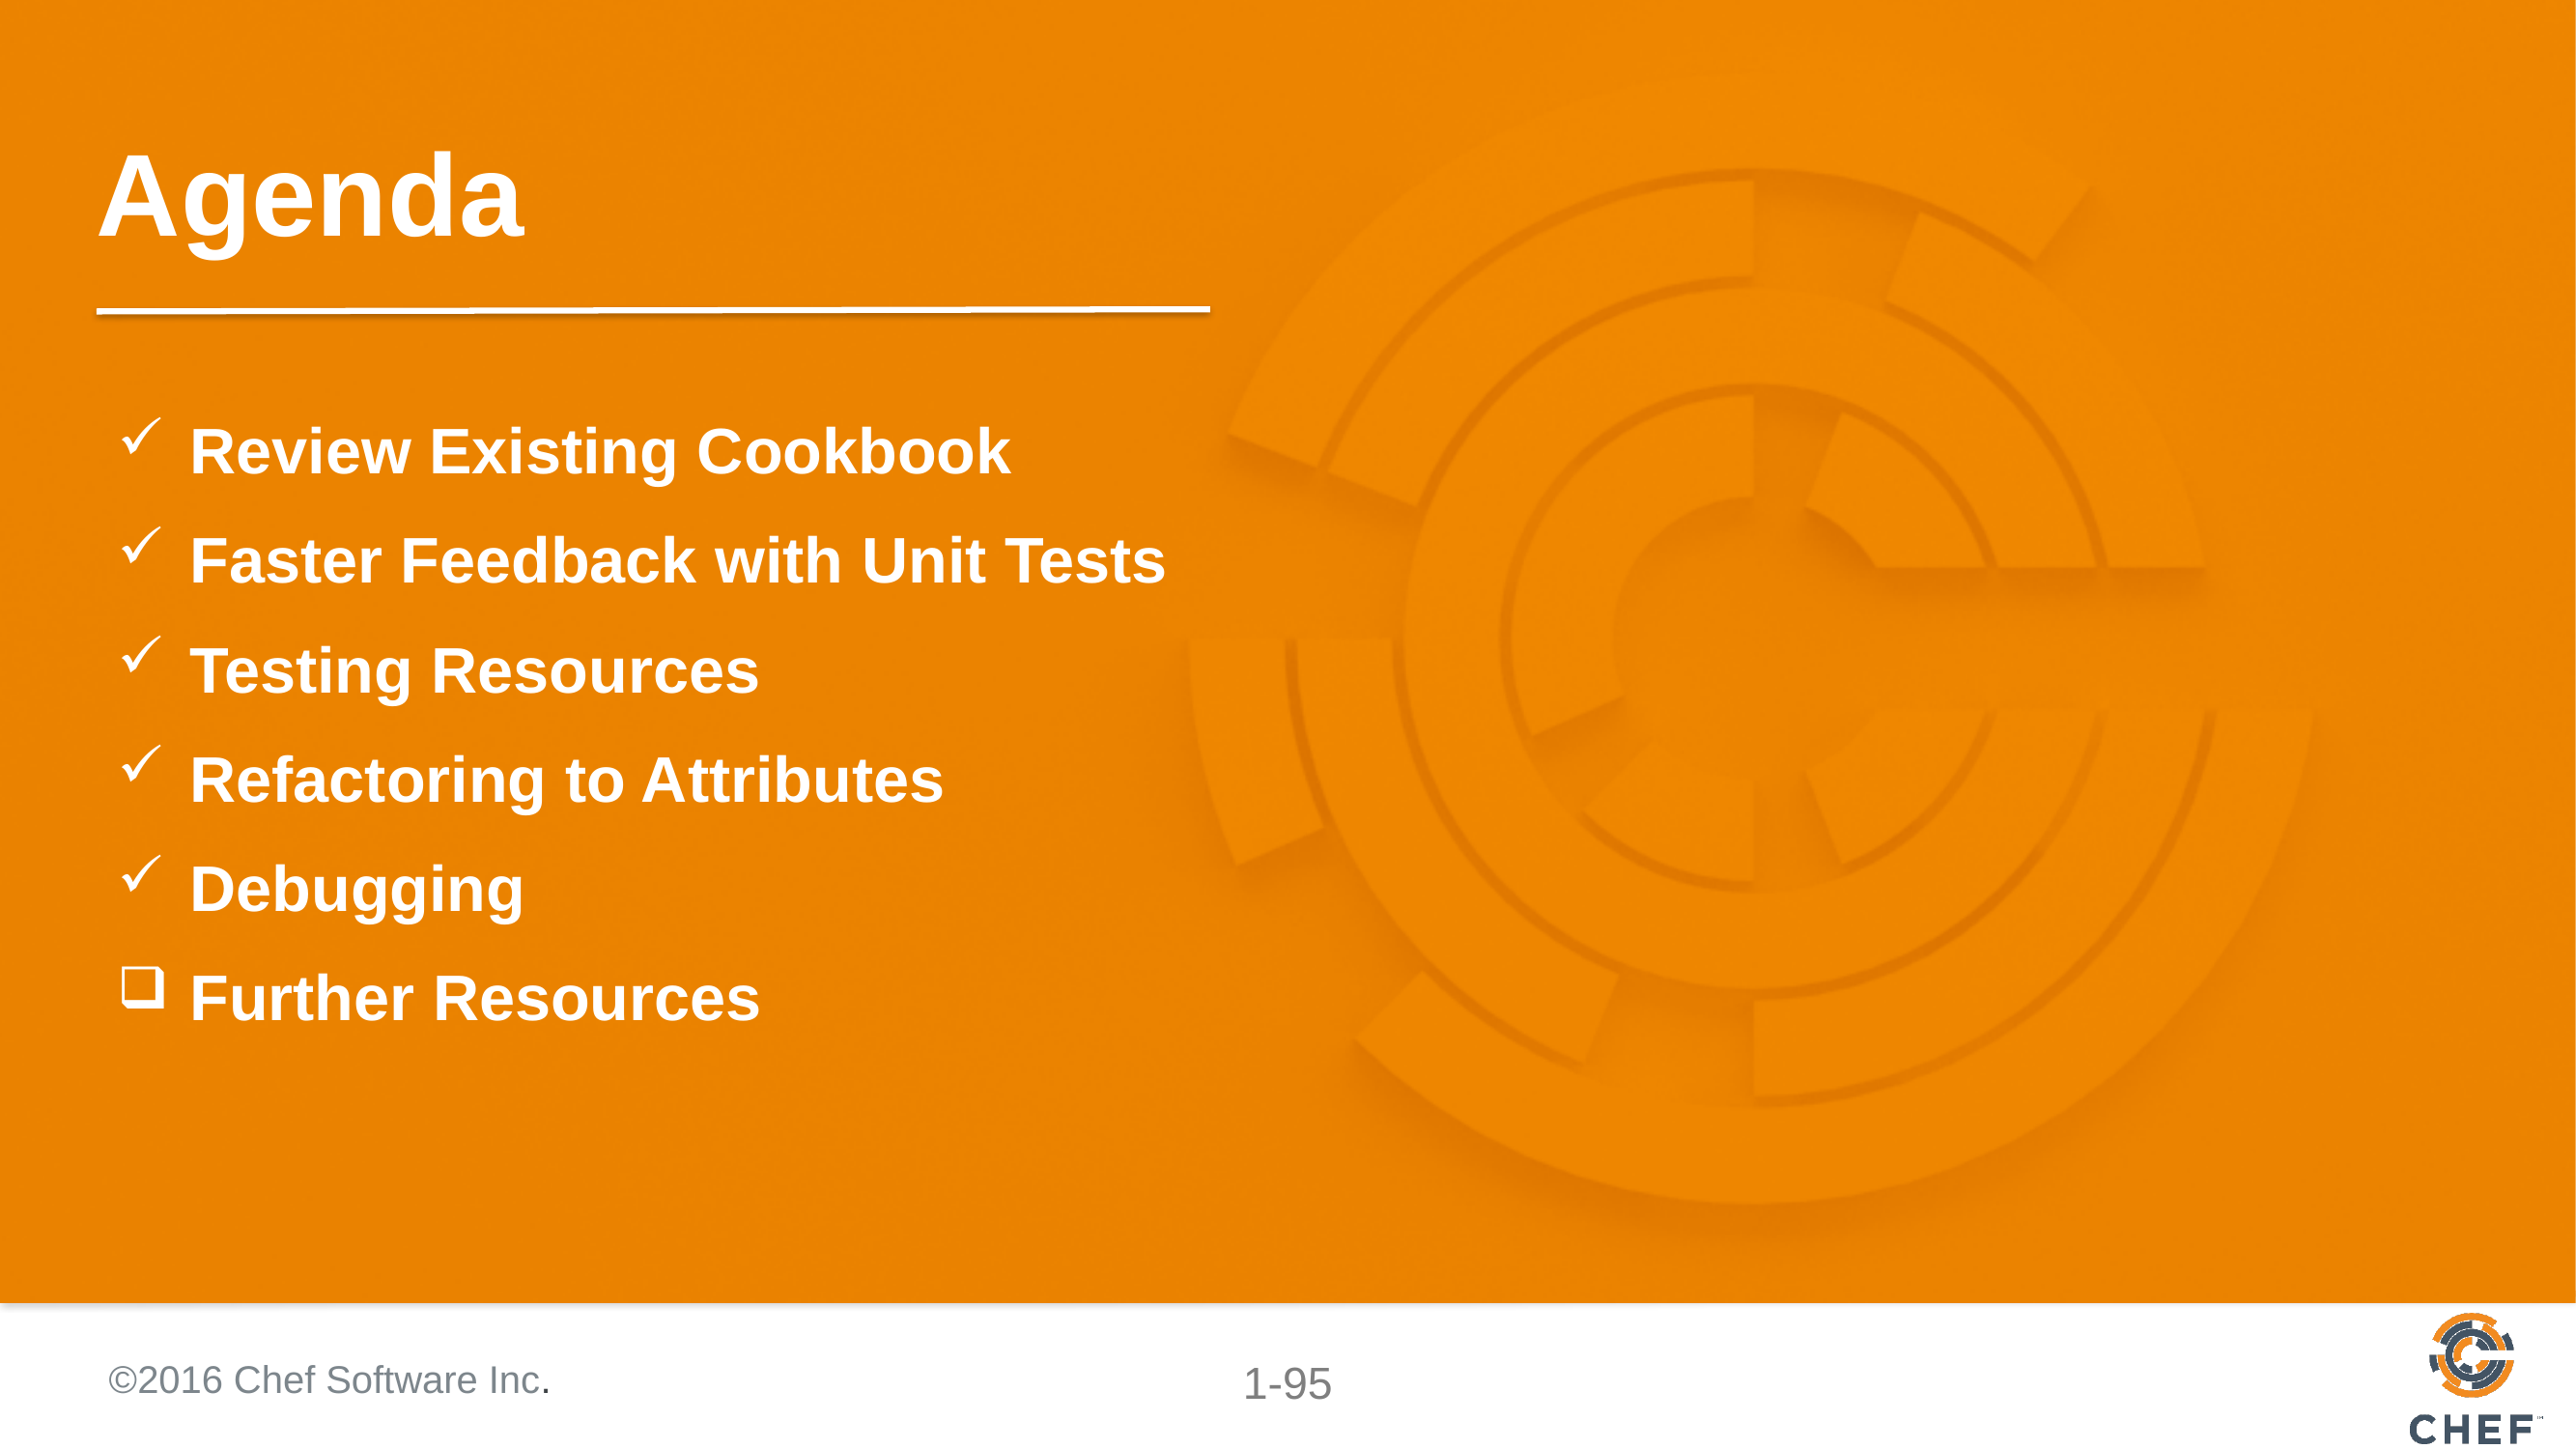

# Agenda
Review Existing Cookbook
Faster Feedback with Unit Tests
Testing Resources
Refactoring to Attributes
Debugging
Further Resources